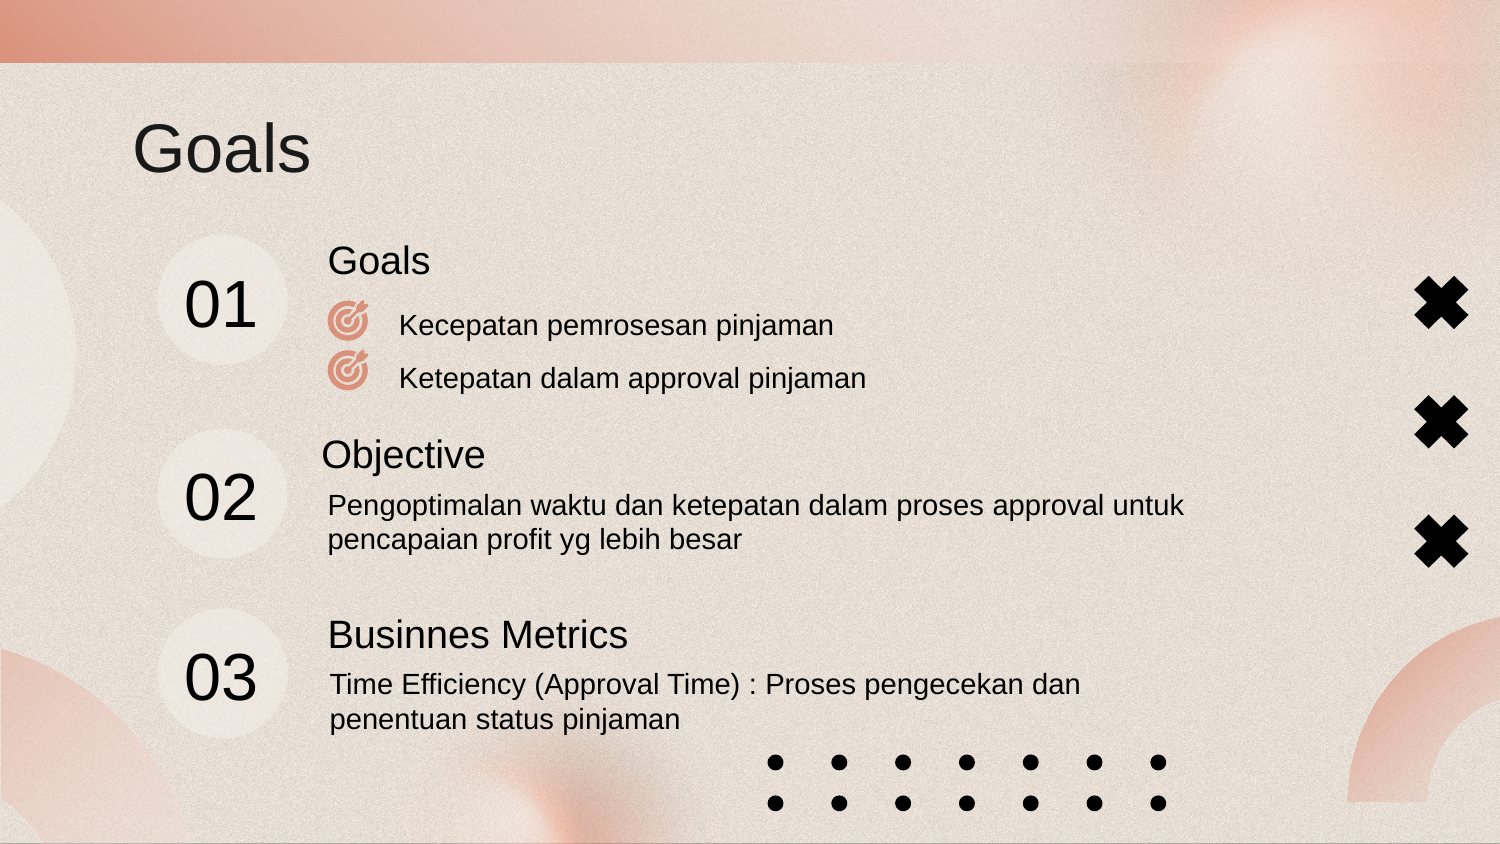

# Goals
Goals

01
Kecepatan pemrosesan pinjaman
Ketepatan dalam approval pinjaman

Objective

02
Pengoptimalan waktu dan ketepatan dalam proses approval untuk pencapaian profit yg lebih besar
Businnes Metrics

03
Time Efficiency (Approval Time) : Proses pengecekan dan penentuan status pinjaman